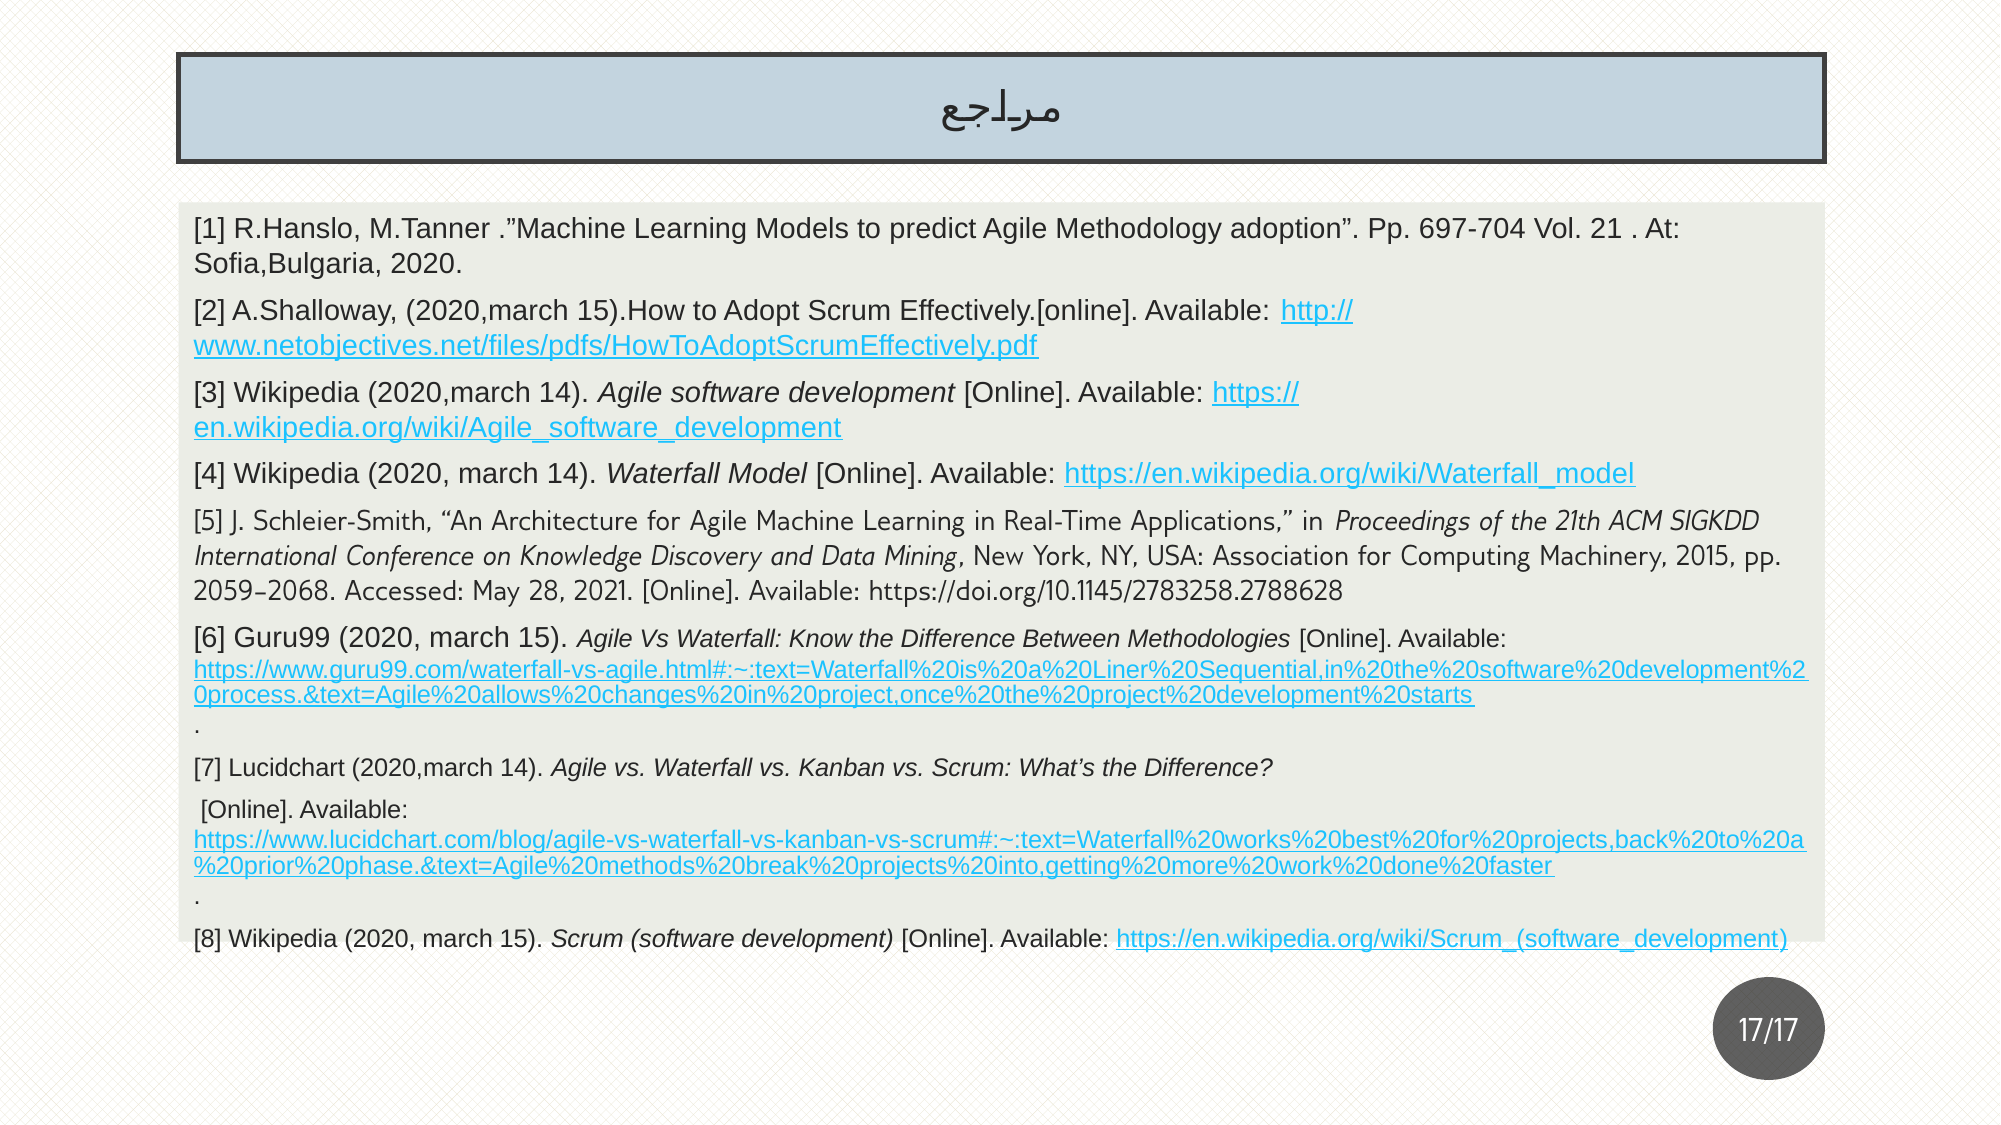

# مراجع
[1] R.Hanslo, M.Tanner .”Machine Learning Models to predict Agile Methodology adoption”. Pp. 697-704 Vol. 21 . At: Sofia,Bulgaria, 2020.
[2] A.Shalloway, (2020,march 15).How to Adopt Scrum Effectively.[online]. Available: http://www.netobjectives.net/files/pdfs/HowToAdoptScrumEffectively.pdf
[3] Wikipedia (2020,march 14). Agile software development [Online]. Available: https://en.wikipedia.org/wiki/Agile_software_development
[4] Wikipedia (2020, march 14). Waterfall Model [Online]. Available: https://en.wikipedia.org/wiki/Waterfall_model
[5] J. Schleier-Smith, “An Architecture for Agile Machine Learning in Real-Time Applications,” in Proceedings of the 21th ACM SIGKDD International Conference on Knowledge Discovery and Data Mining, New York, NY, USA: Association for Computing Machinery, 2015, pp. 2059–2068. Accessed: May 28, 2021. [Online]. Available: https://doi.org/10.1145/2783258.2788628
[6] Guru99 (2020, march 15). Agile Vs Waterfall: Know the Difference Between Methodologies [Online]. Available: https://www.guru99.com/waterfall-vs-agile.html#:~:text=Waterfall%20is%20a%20Liner%20Sequential,in%20the%20software%20development%20process.&text=Agile%20allows%20changes%20in%20project,once%20the%20project%20development%20starts.
[7] Lucidchart (2020,march 14). Agile vs. Waterfall vs. Kanban vs. Scrum: What’s the Difference?
 [Online]. Available: https://www.lucidchart.com/blog/agile-vs-waterfall-vs-kanban-vs-scrum#:~:text=Waterfall%20works%20best%20for%20projects,back%20to%20a%20prior%20phase.&text=Agile%20methods%20break%20projects%20into,getting%20more%20work%20done%20faster.
[8] Wikipedia (2020, march 15). Scrum (software development) [Online]. Available: https://en.wikipedia.org/wiki/Scrum_(software_development)

17/17